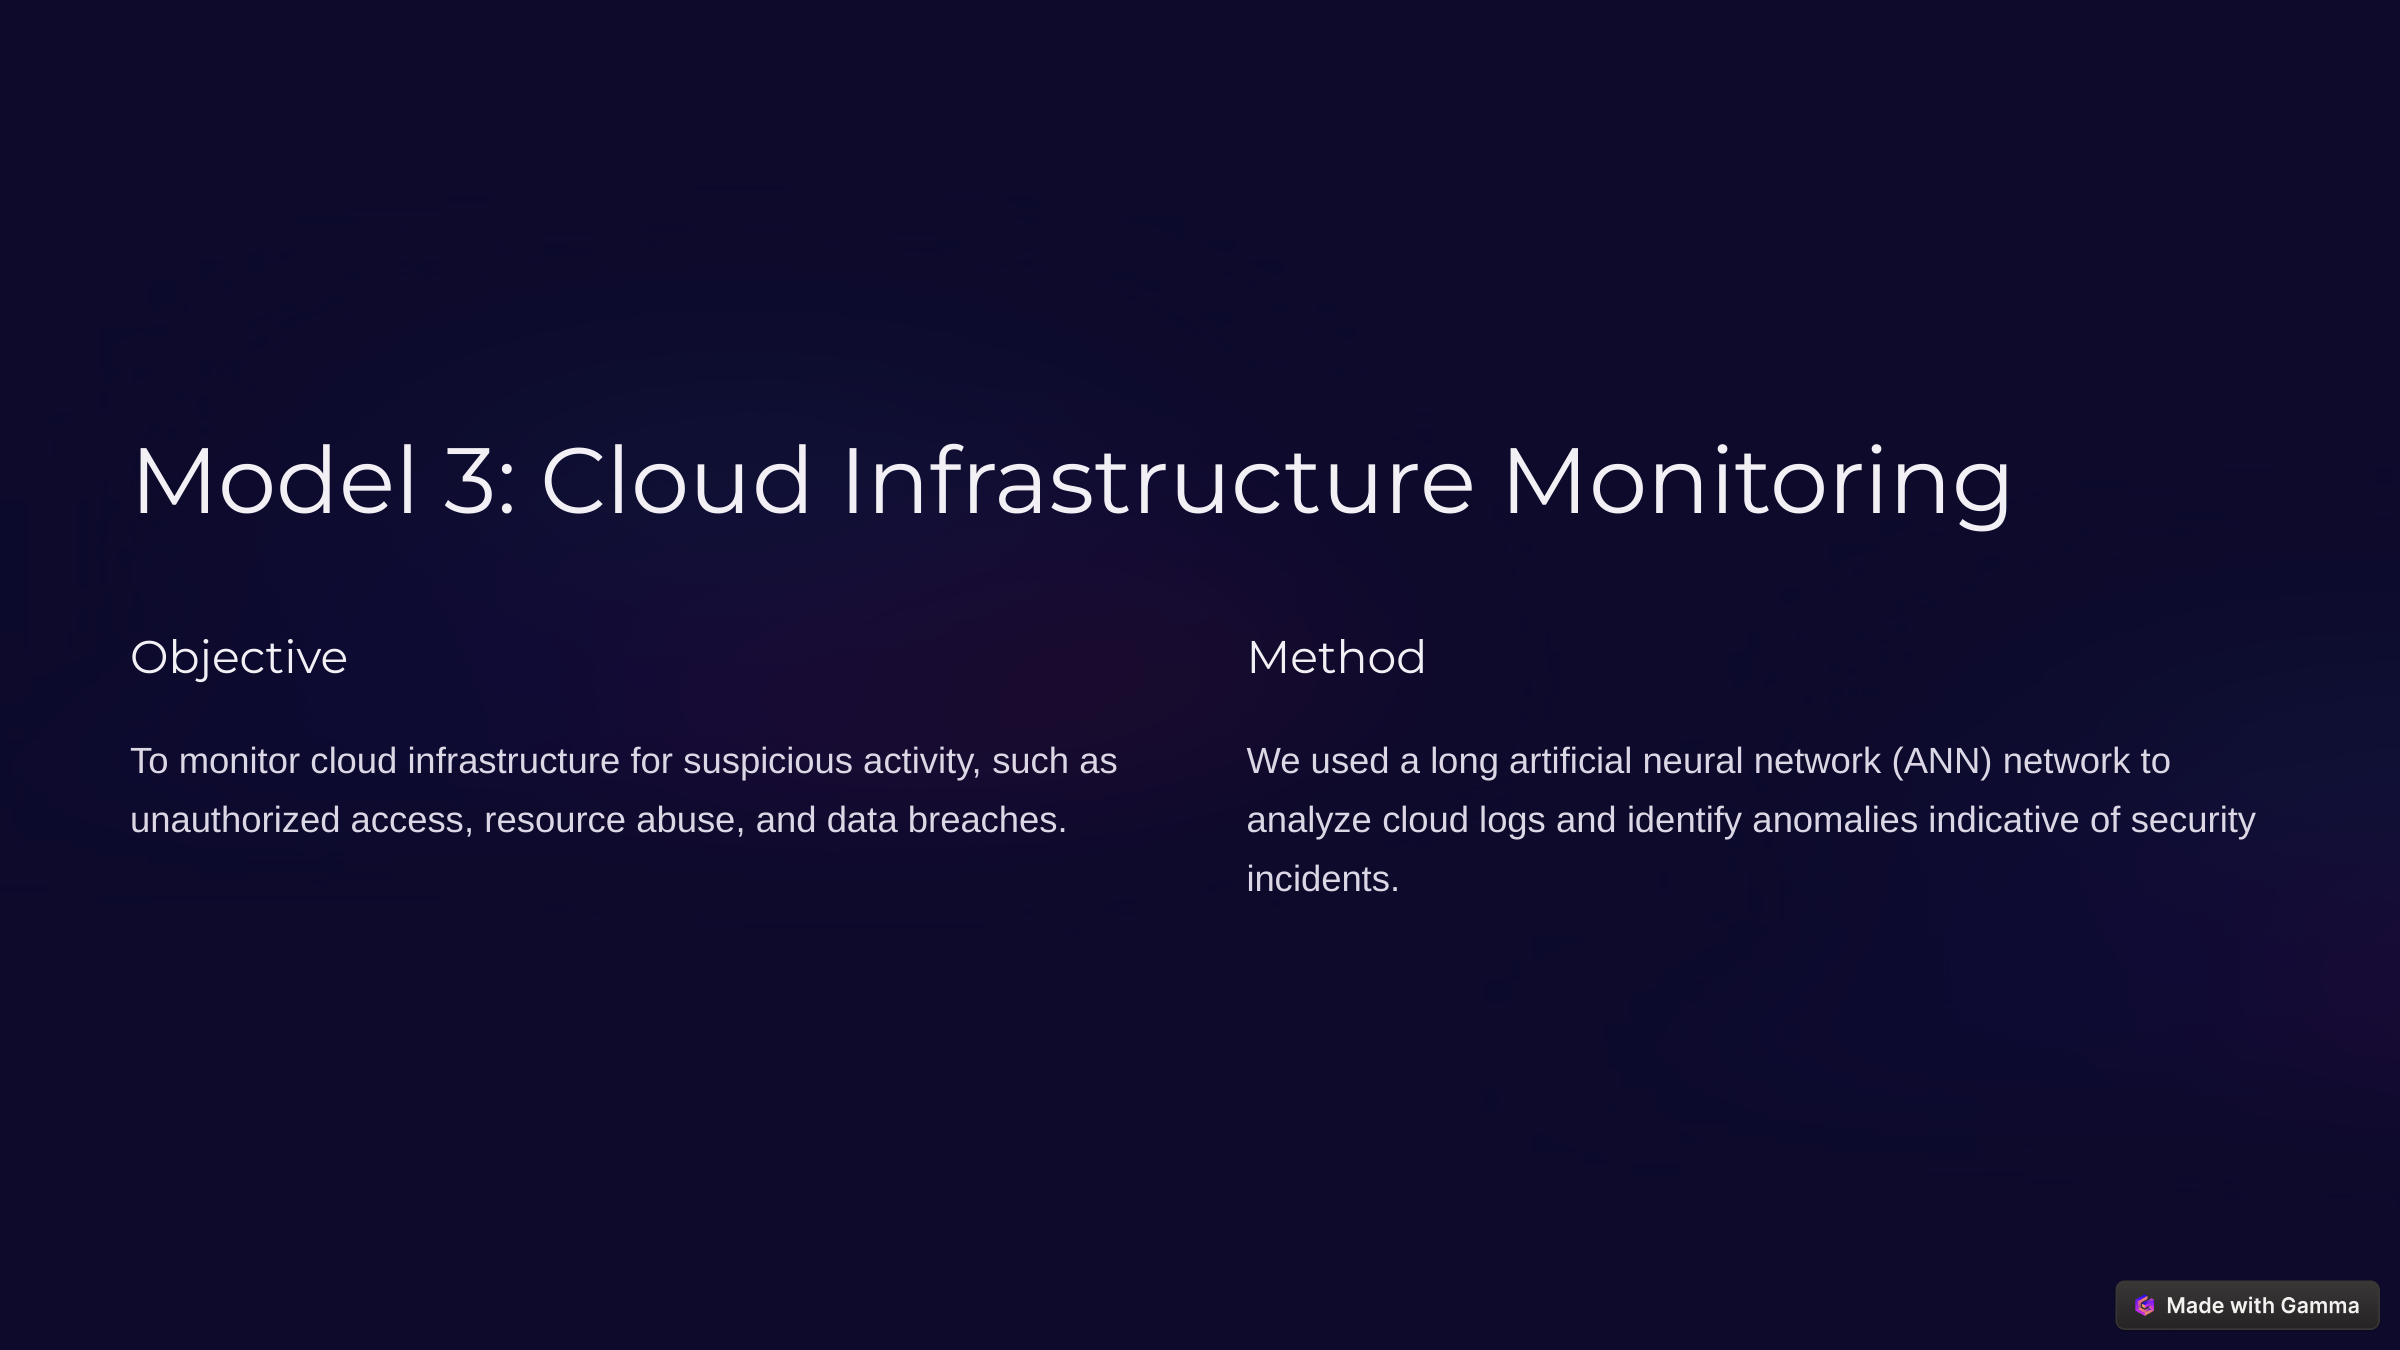

Model 3: Cloud Infrastructure Monitoring
Objective
Method
To monitor cloud infrastructure for suspicious activity, such as unauthorized access, resource abuse, and data breaches.
We used a long artificial neural network (ANN) network to analyze cloud logs and identify anomalies indicative of security incidents.